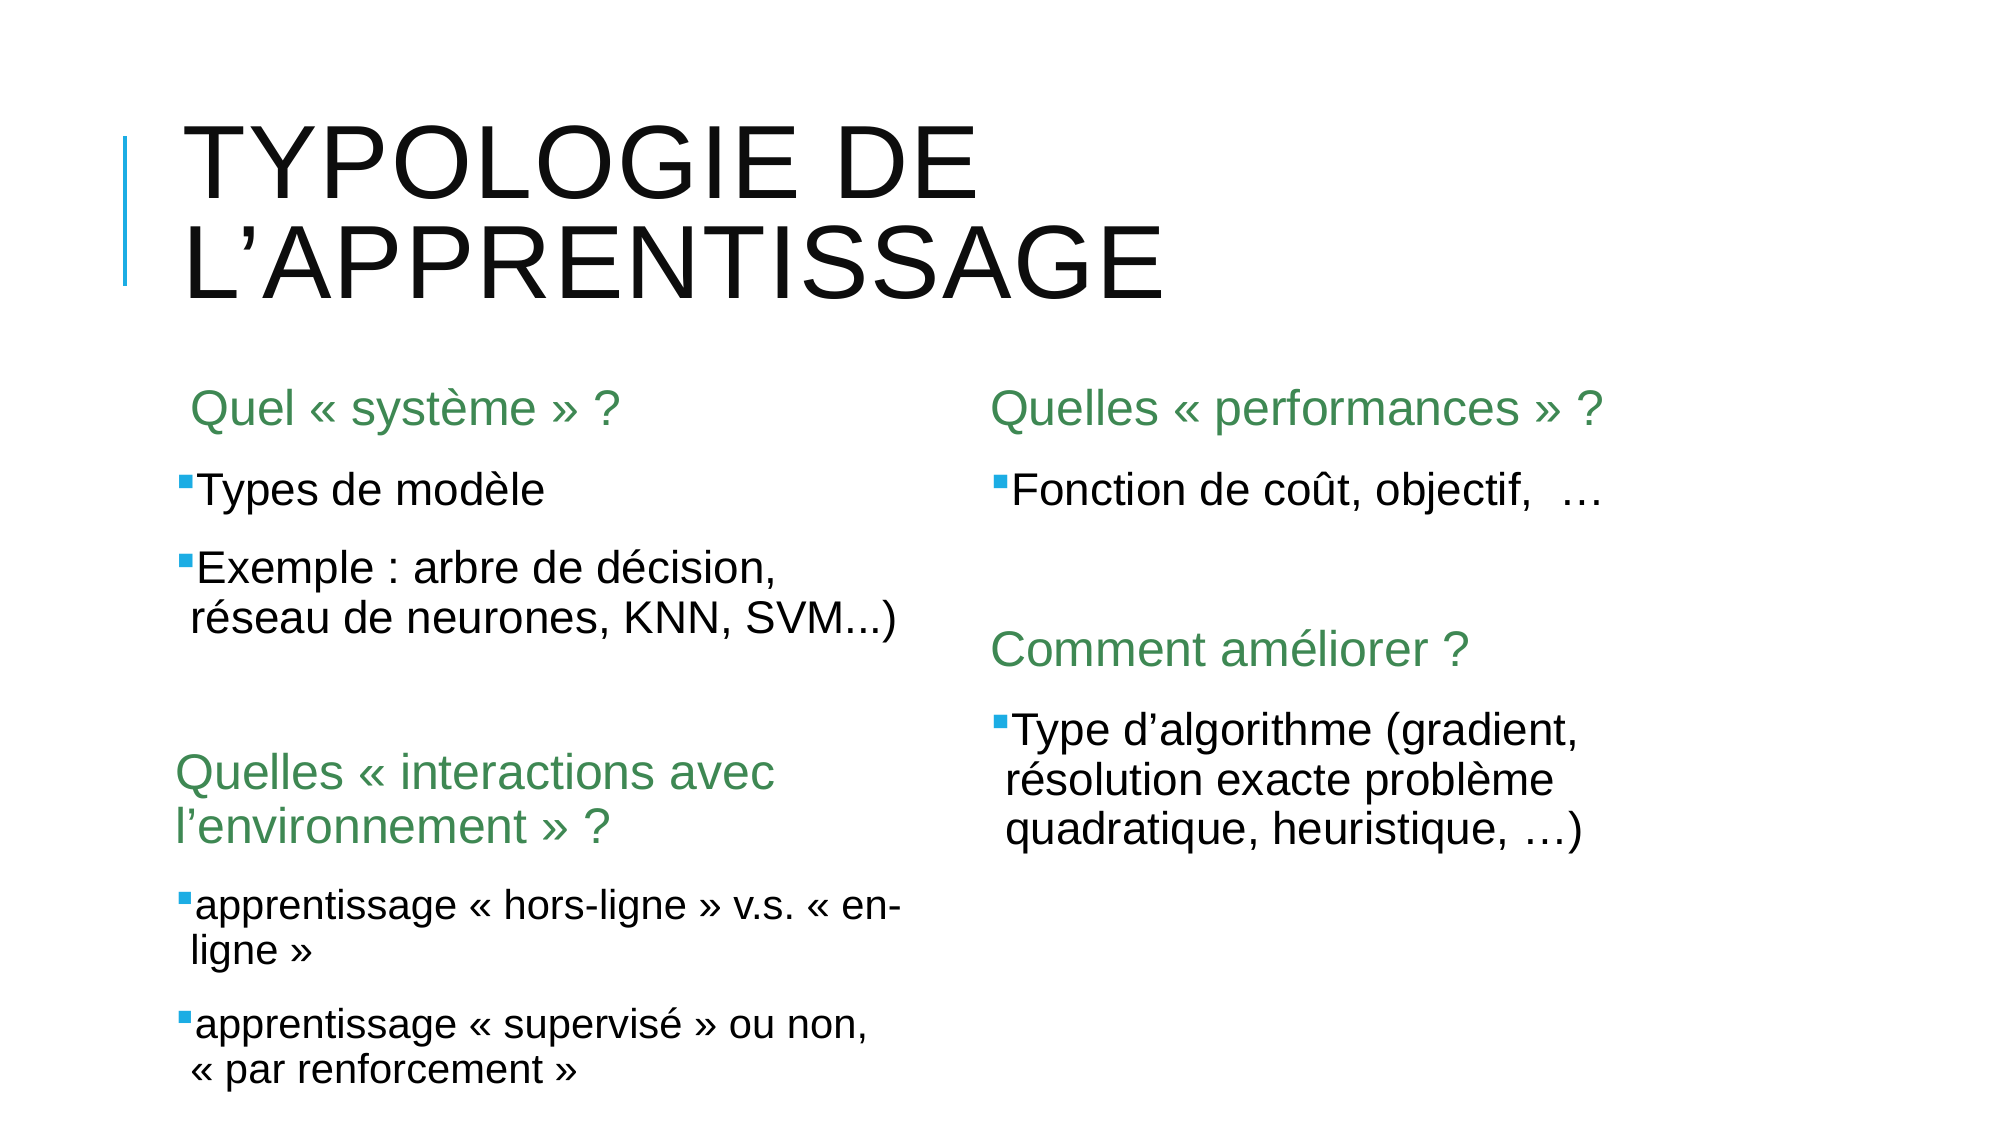

# Typologie de l’apprentissage
Quel « système » ?
Types de modèle
Exemple : arbre de décision,  réseau de neurones, KNN, SVM...)

Quelles « interactions avec l’environnement » ?
apprentissage « hors-ligne » v.s. « en-ligne »
apprentissage « supervisé » ou non, « par renforcement »
Quelles « performances » ?
Fonction de coût, objectif,  …

Comment améliorer ?
Type d’algorithme (gradient, résolution exacte problème quadratique, heuristique, …)